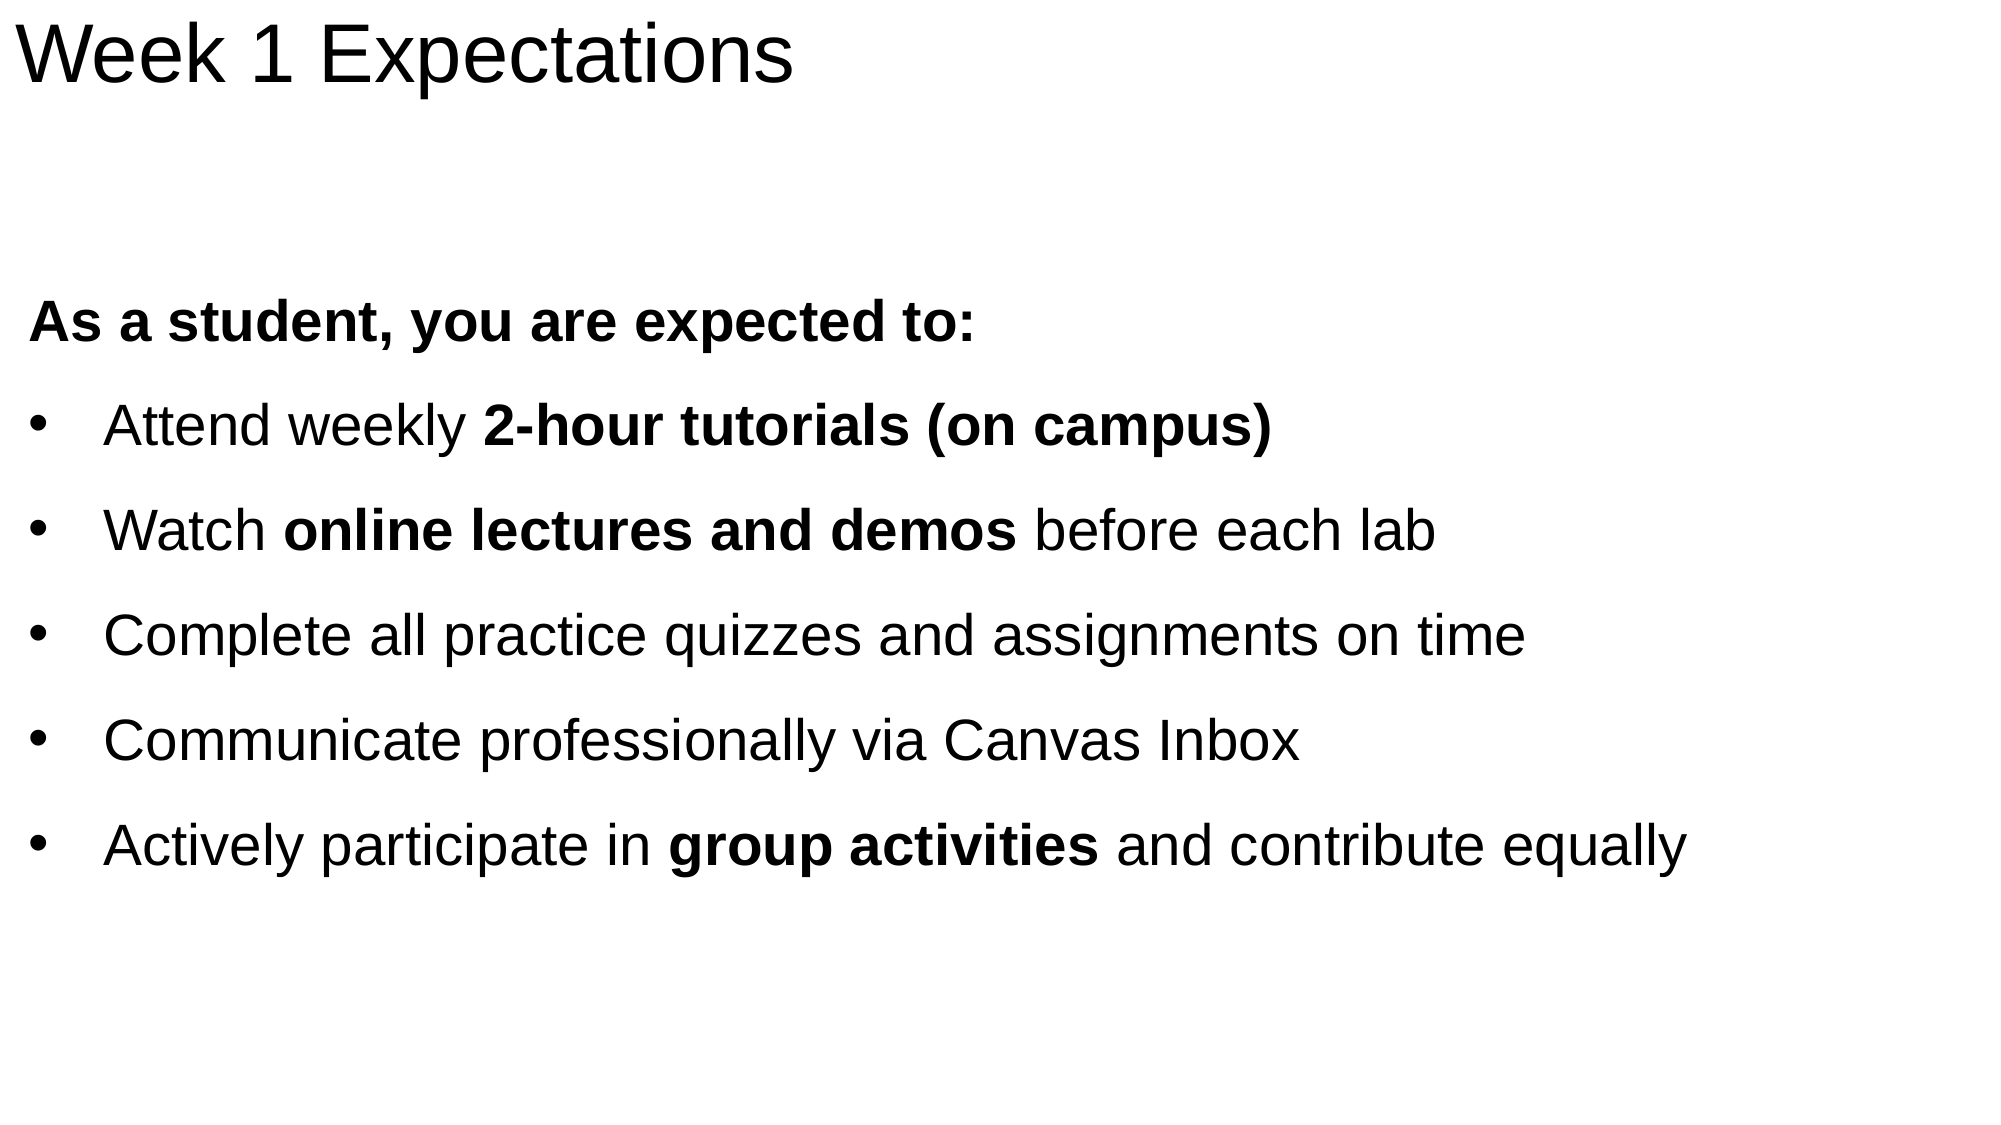

# Week 1 Expectations
As a student, you are expected to:
Attend weekly 2-hour tutorials (on campus)
Watch online lectures and demos before each lab
Complete all practice quizzes and assignments on time
Communicate professionally via Canvas Inbox
Actively participate in group activities and contribute equally